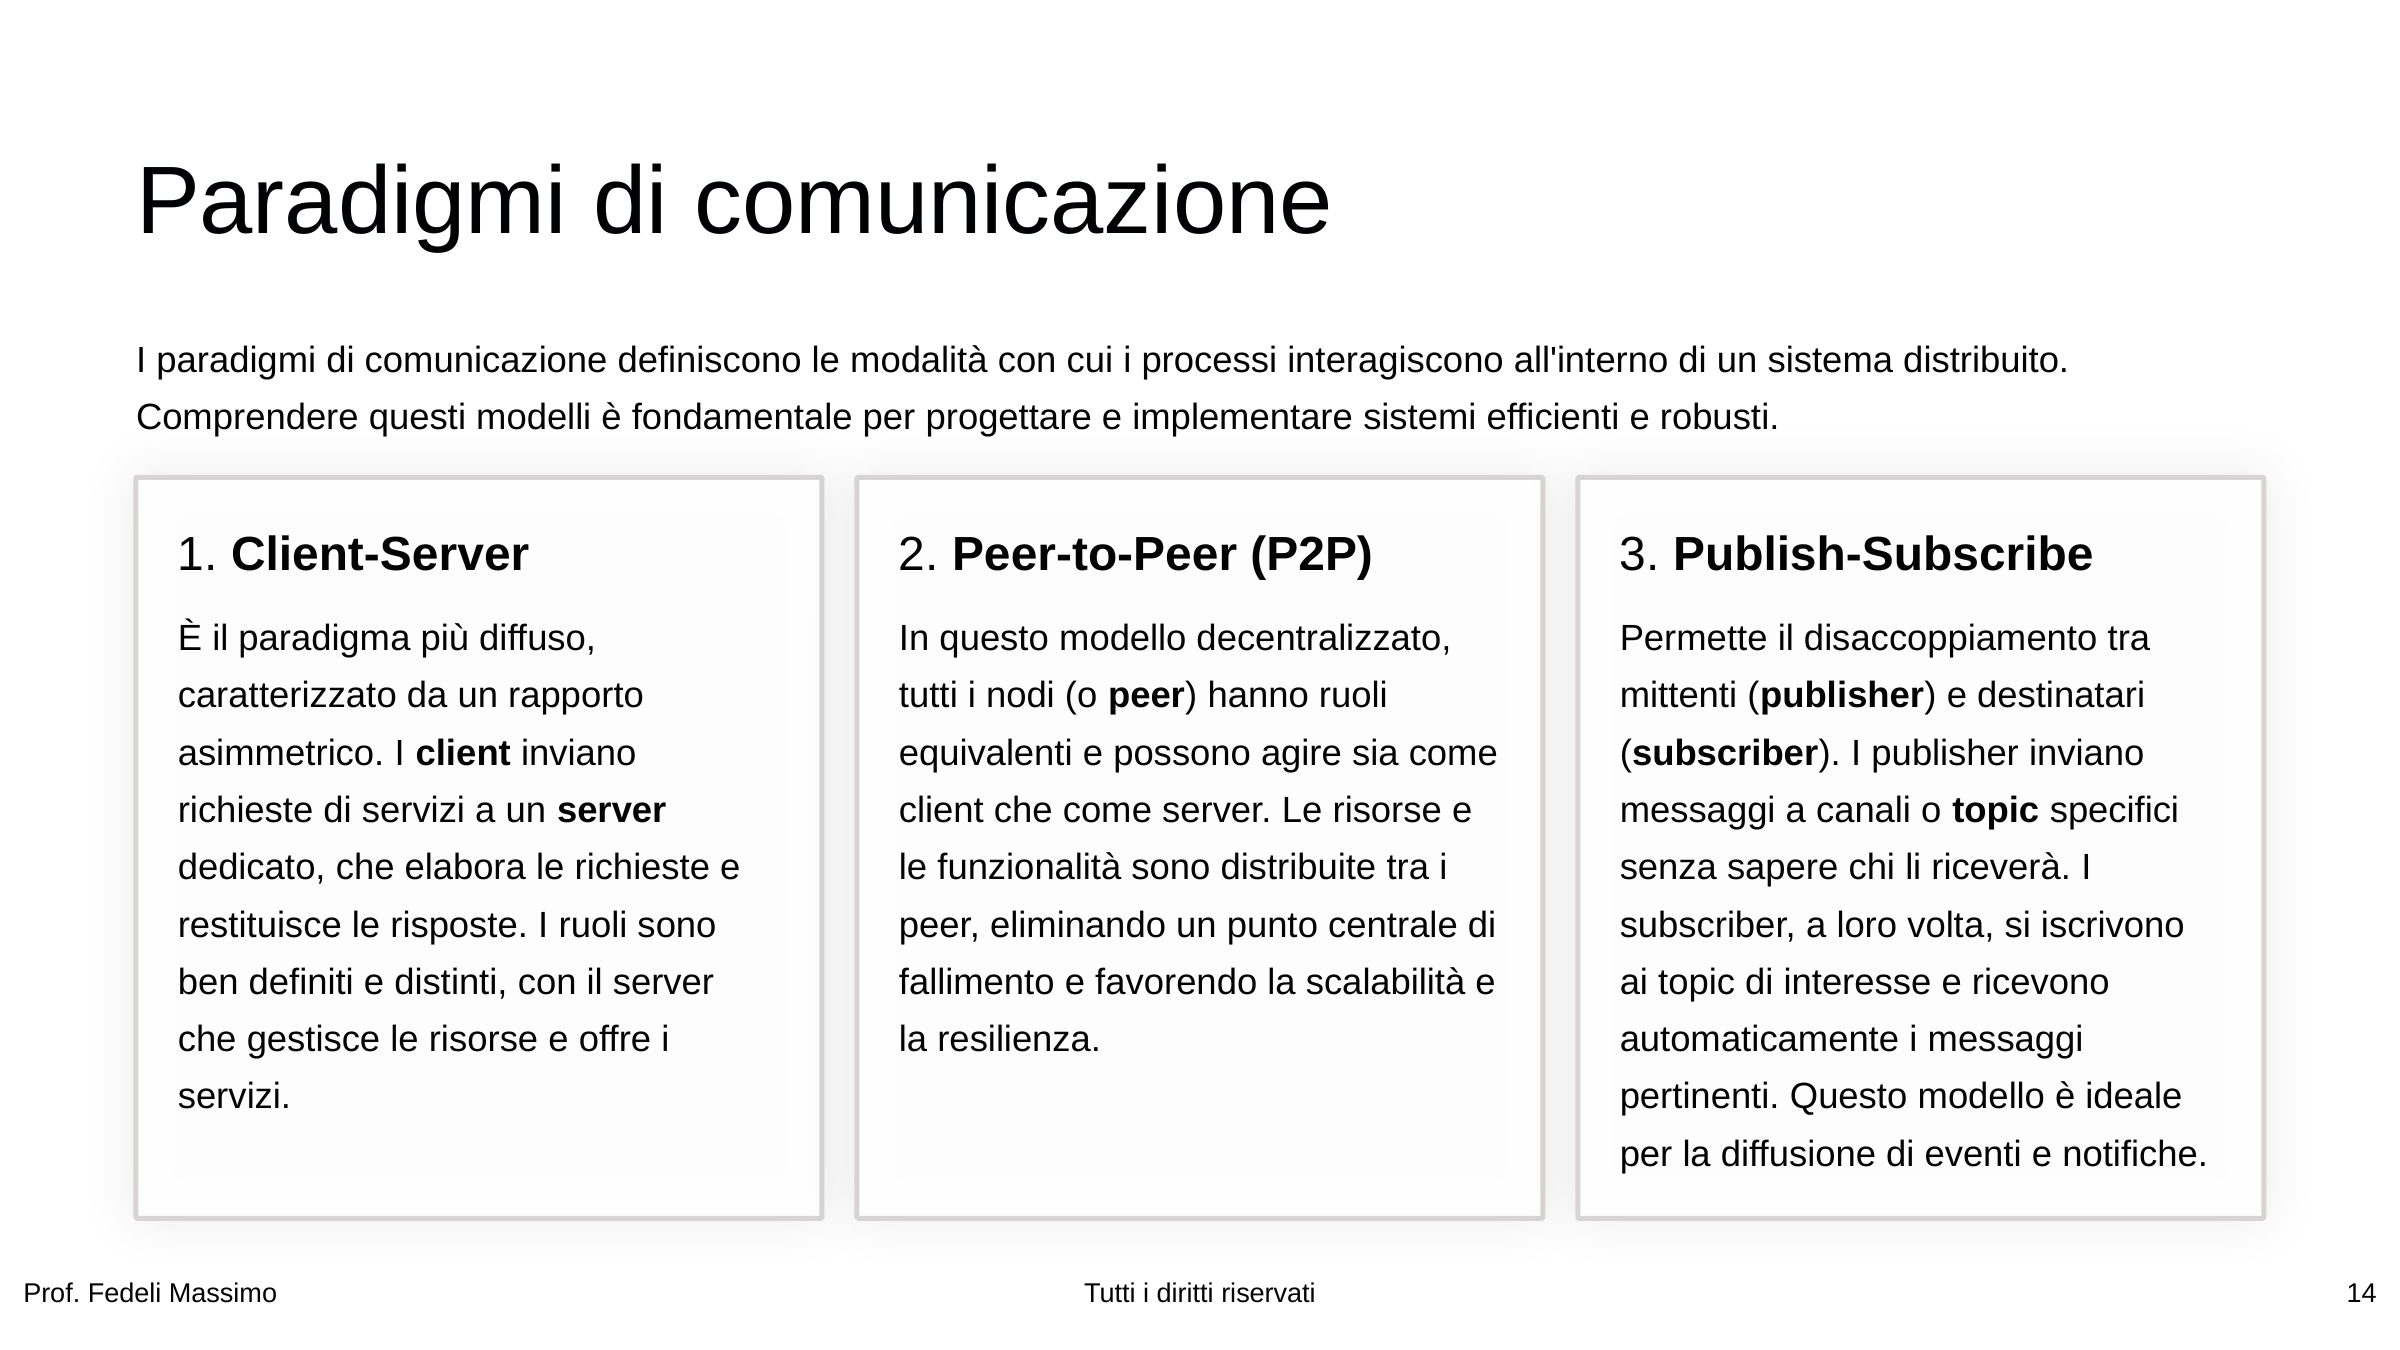

Paradigmi di comunicazione
I paradigmi di comunicazione definiscono le modalità con cui i processi interagiscono all'interno di un sistema distribuito. Comprendere questi modelli è fondamentale per progettare e implementare sistemi efficienti e robusti.

1. Client-Server
2. Peer-to-Peer (P2P)
3. Publish-Subscribe
È il paradigma più diffuso, caratterizzato da un rapporto asimmetrico. I client inviano richieste di servizi a un server dedicato, che elabora le richieste e restituisce le risposte. I ruoli sono ben definiti e distinti, con il server che gestisce le risorse e offre i servizi.
In questo modello decentralizzato, tutti i nodi (o peer) hanno ruoli equivalenti e possono agire sia come client che come server. Le risorse e le funzionalità sono distribuite tra i peer, eliminando un punto centrale di fallimento e favorendo la scalabilità e la resilienza.
Permette il disaccoppiamento tra mittenti (publisher) e destinatari (subscriber). I publisher inviano messaggi a canali o topic specifici senza sapere chi li riceverà. I subscriber, a loro volta, si iscrivono ai topic di interesse e ricevono automaticamente i messaggi pertinenti. Questo modello è ideale per la diffusione di eventi e notifiche.
Prof. Fedeli Massimo
Tutti i diritti riservati
14